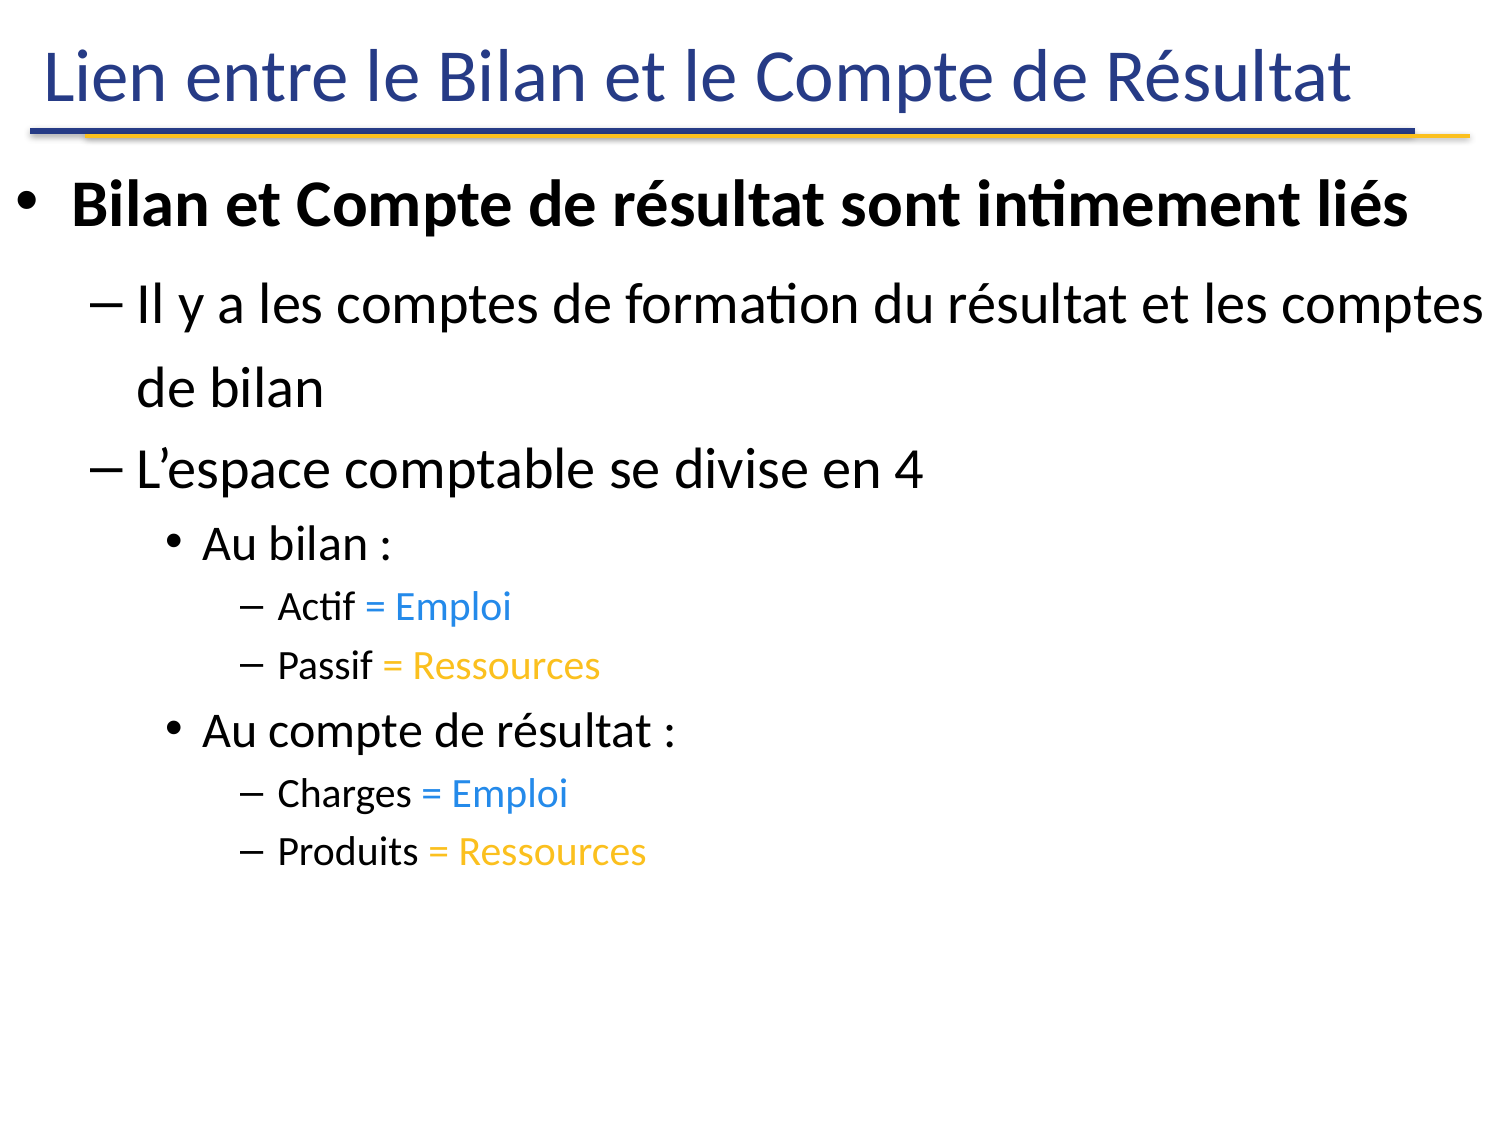

# Lien entre le Bilan et le Compte de Résultat
Bilan et Compte de résultat sont intimement liés
Il y a les comptes de formation du résultat et les comptes de bilan
L’espace comptable se divise en 4
Au bilan :
Actif = Emploi
Passif = Ressources
Au compte de résultat :
Charges = Emploi
Produits = Ressources
Analyse Financière
120